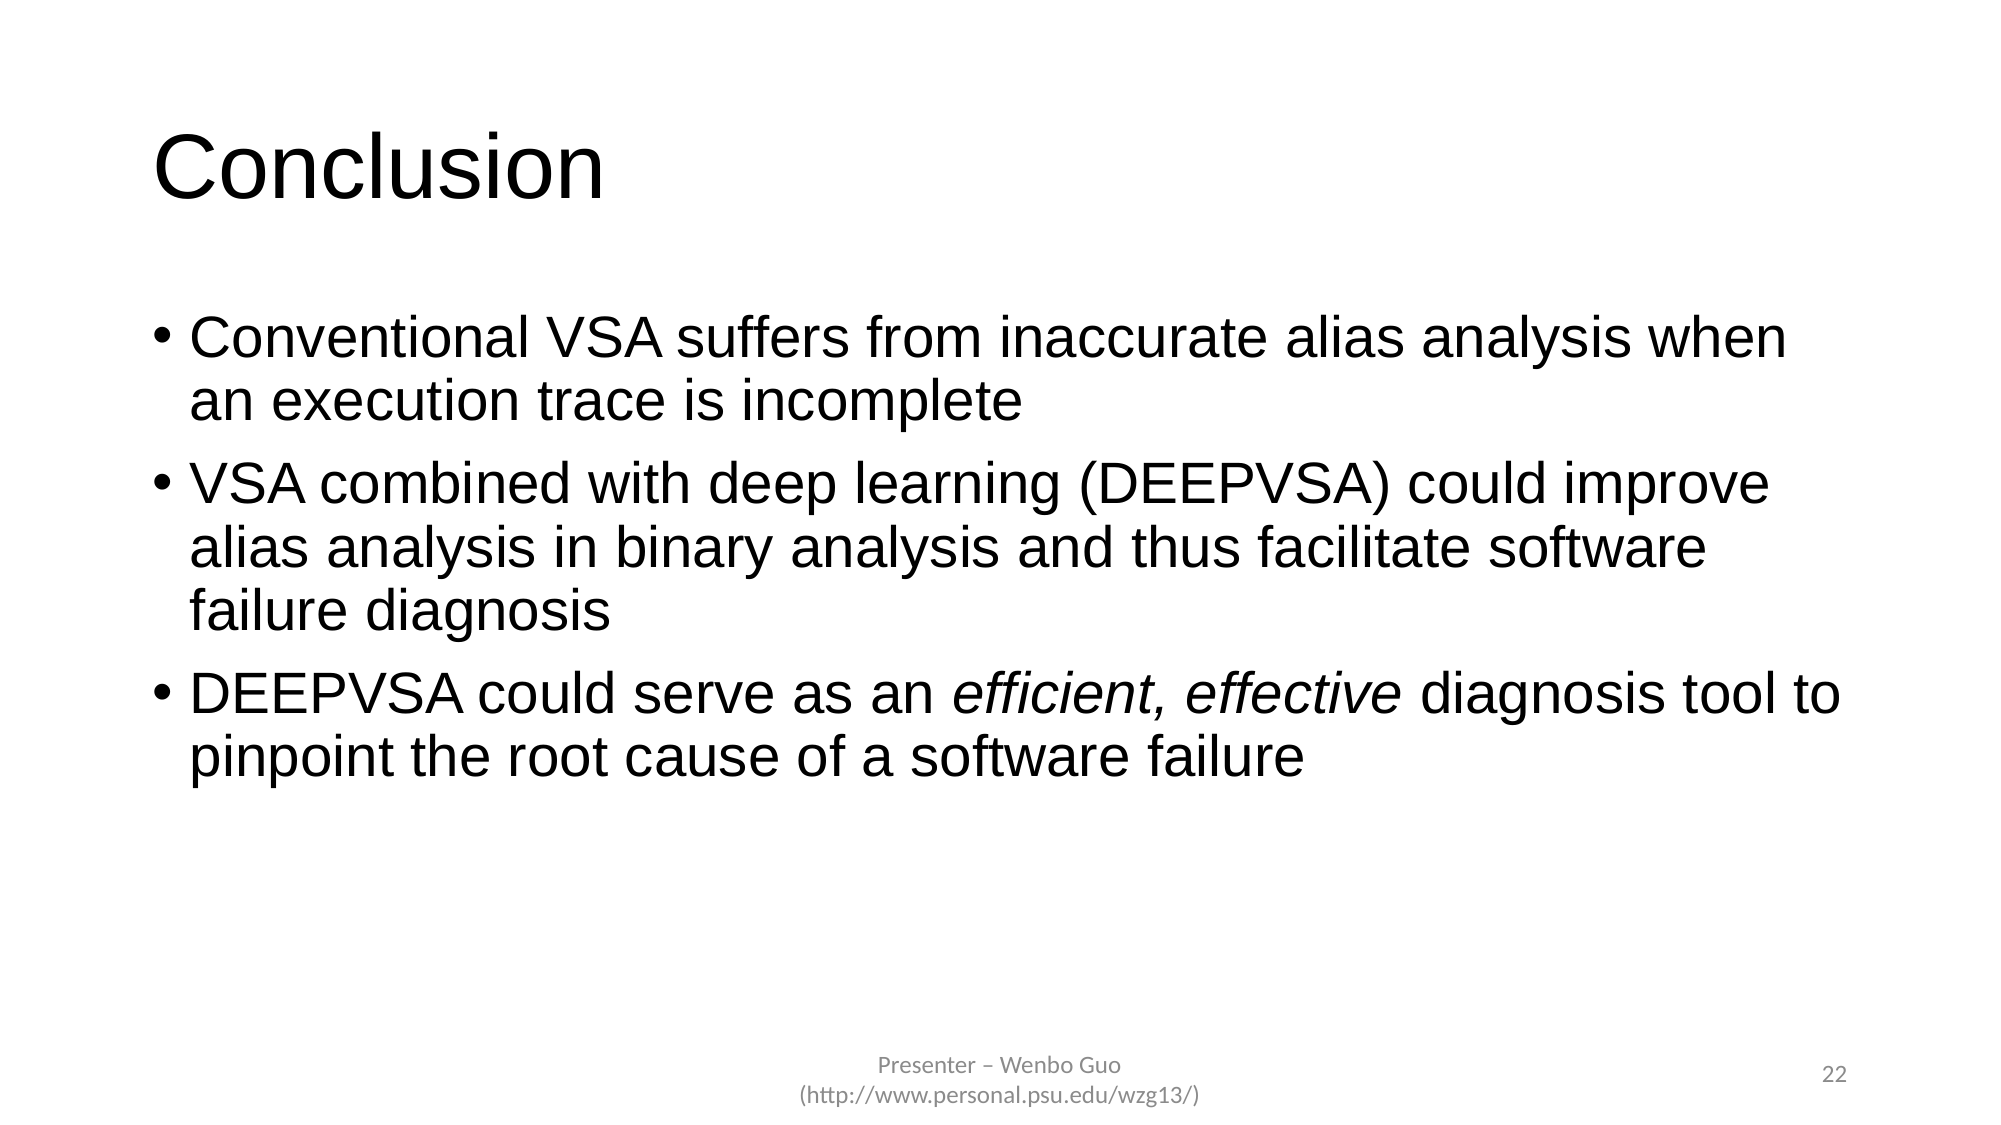

# Conclusion
Conventional VSA suffers from inaccurate alias analysis when an execution trace is incomplete
VSA combined with deep learning (DEEPVSA) could improve alias analysis in binary analysis and thus facilitate software failure diagnosis
DEEPVSA could serve as an efficient, effective diagnosis tool to pinpoint the root cause of a software failure
22
Presenter – Wenbo Guo
(http://www.personal.psu.edu/wzg13/)